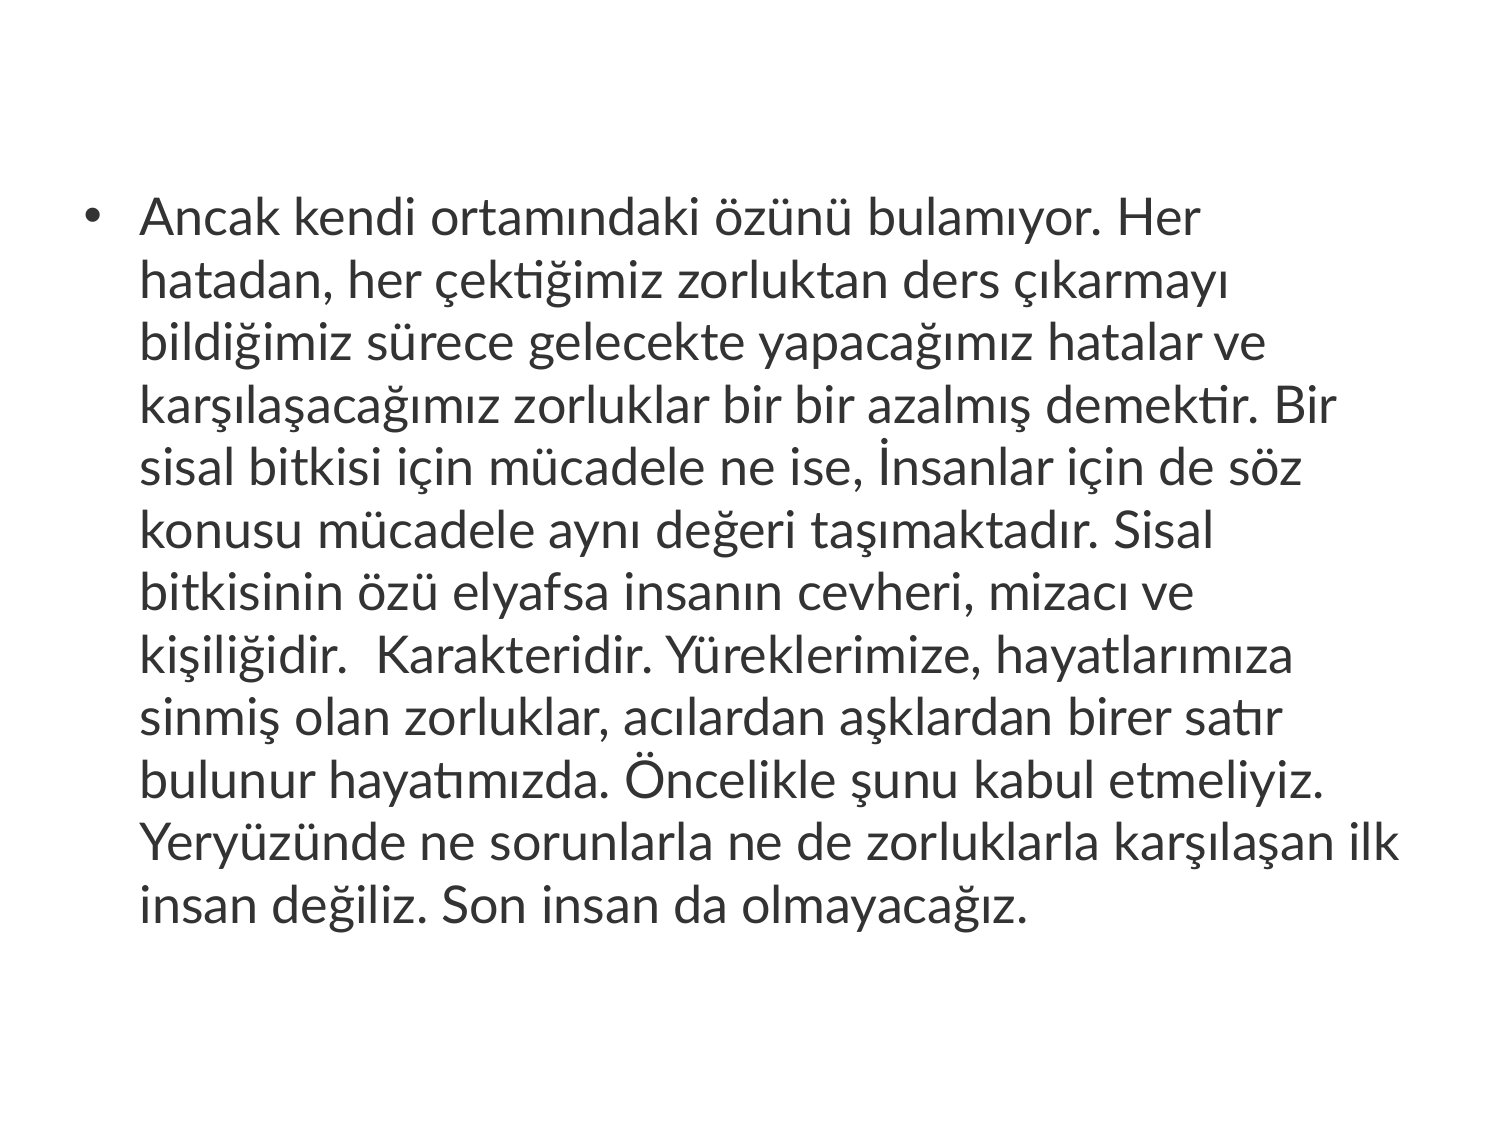

Ancak kendi ortamındaki özünü bulamıyor. Her hatadan, her çektiğimiz zorluktan ders çıkarmayı bildiğimiz sürece gelecekte yapacağımız hatalar ve karşılaşacağımız zorluklar bir bir azalmış demektir. Bir sisal bitkisi için mücadele ne ise, İnsanlar için de söz konusu mücadele aynı değeri taşımaktadır. Sisal bitkisinin özü elyafsa insanın cevheri, mizacı ve kişiliğidir.  Karakteridir. Yüreklerimize, hayatlarımıza sinmiş olan zorluklar, acılardan aşklardan birer satır bulunur hayatımızda. Öncelikle şunu kabul etmeliyiz. Yeryüzünde ne sorunlarla ne de zorluklarla karşılaşan ilk insan değiliz. Son insan da olmayacağız.